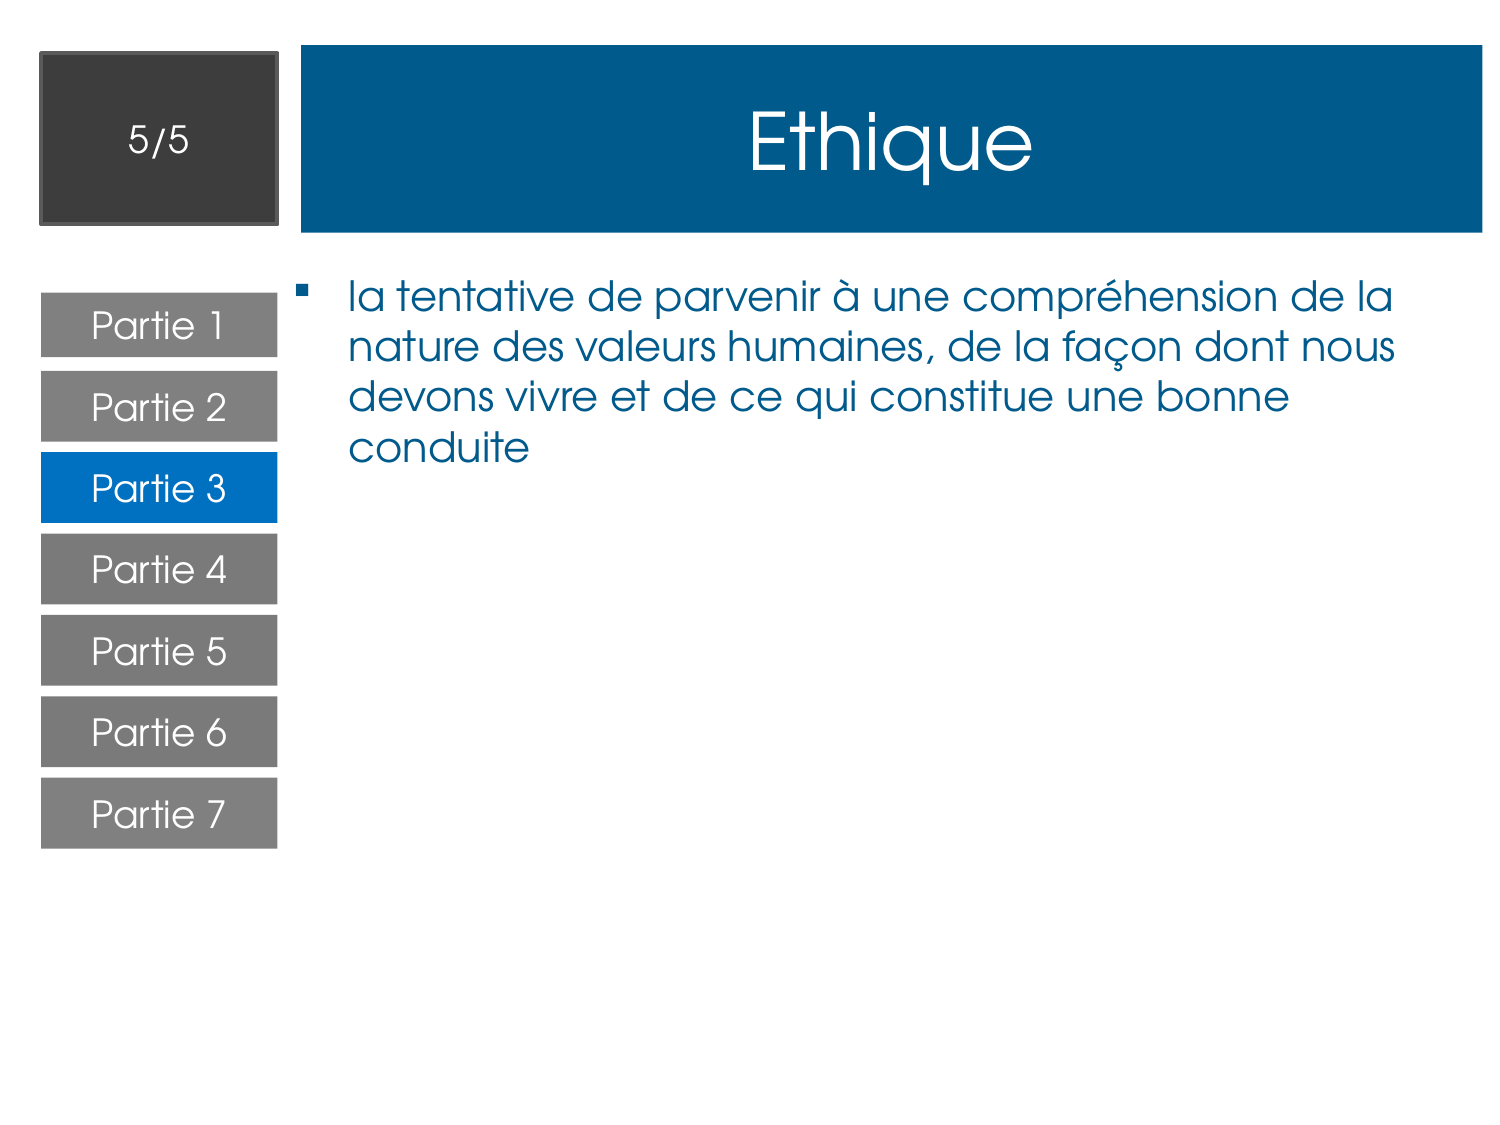

# Ethique
5/5
la tentative de parvenir à une compréhension de la nature des valeurs humaines, de la façon dont nous devons vivre et de ce qui constitue une bonne conduite
Partie 1
Partie 2
Partie 3
Partie 4
Partie 5
Partie 6
Partie 7